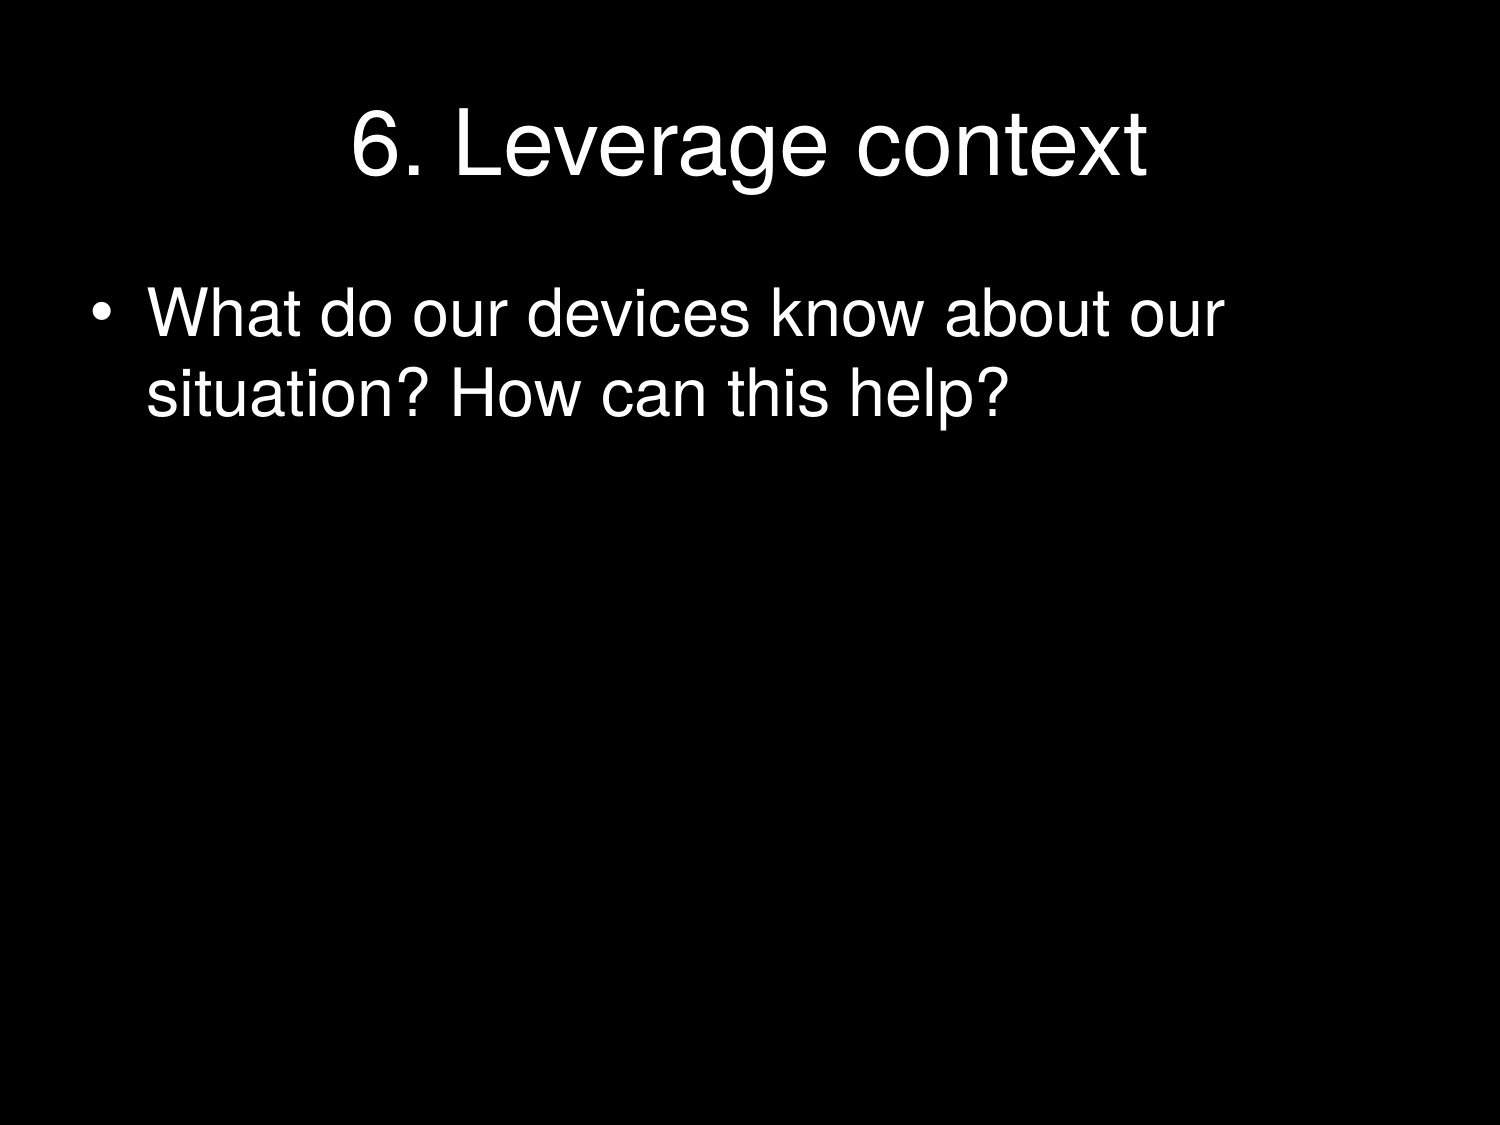

# 6. Leverage context
What do our devices know about our situation? How can this help?